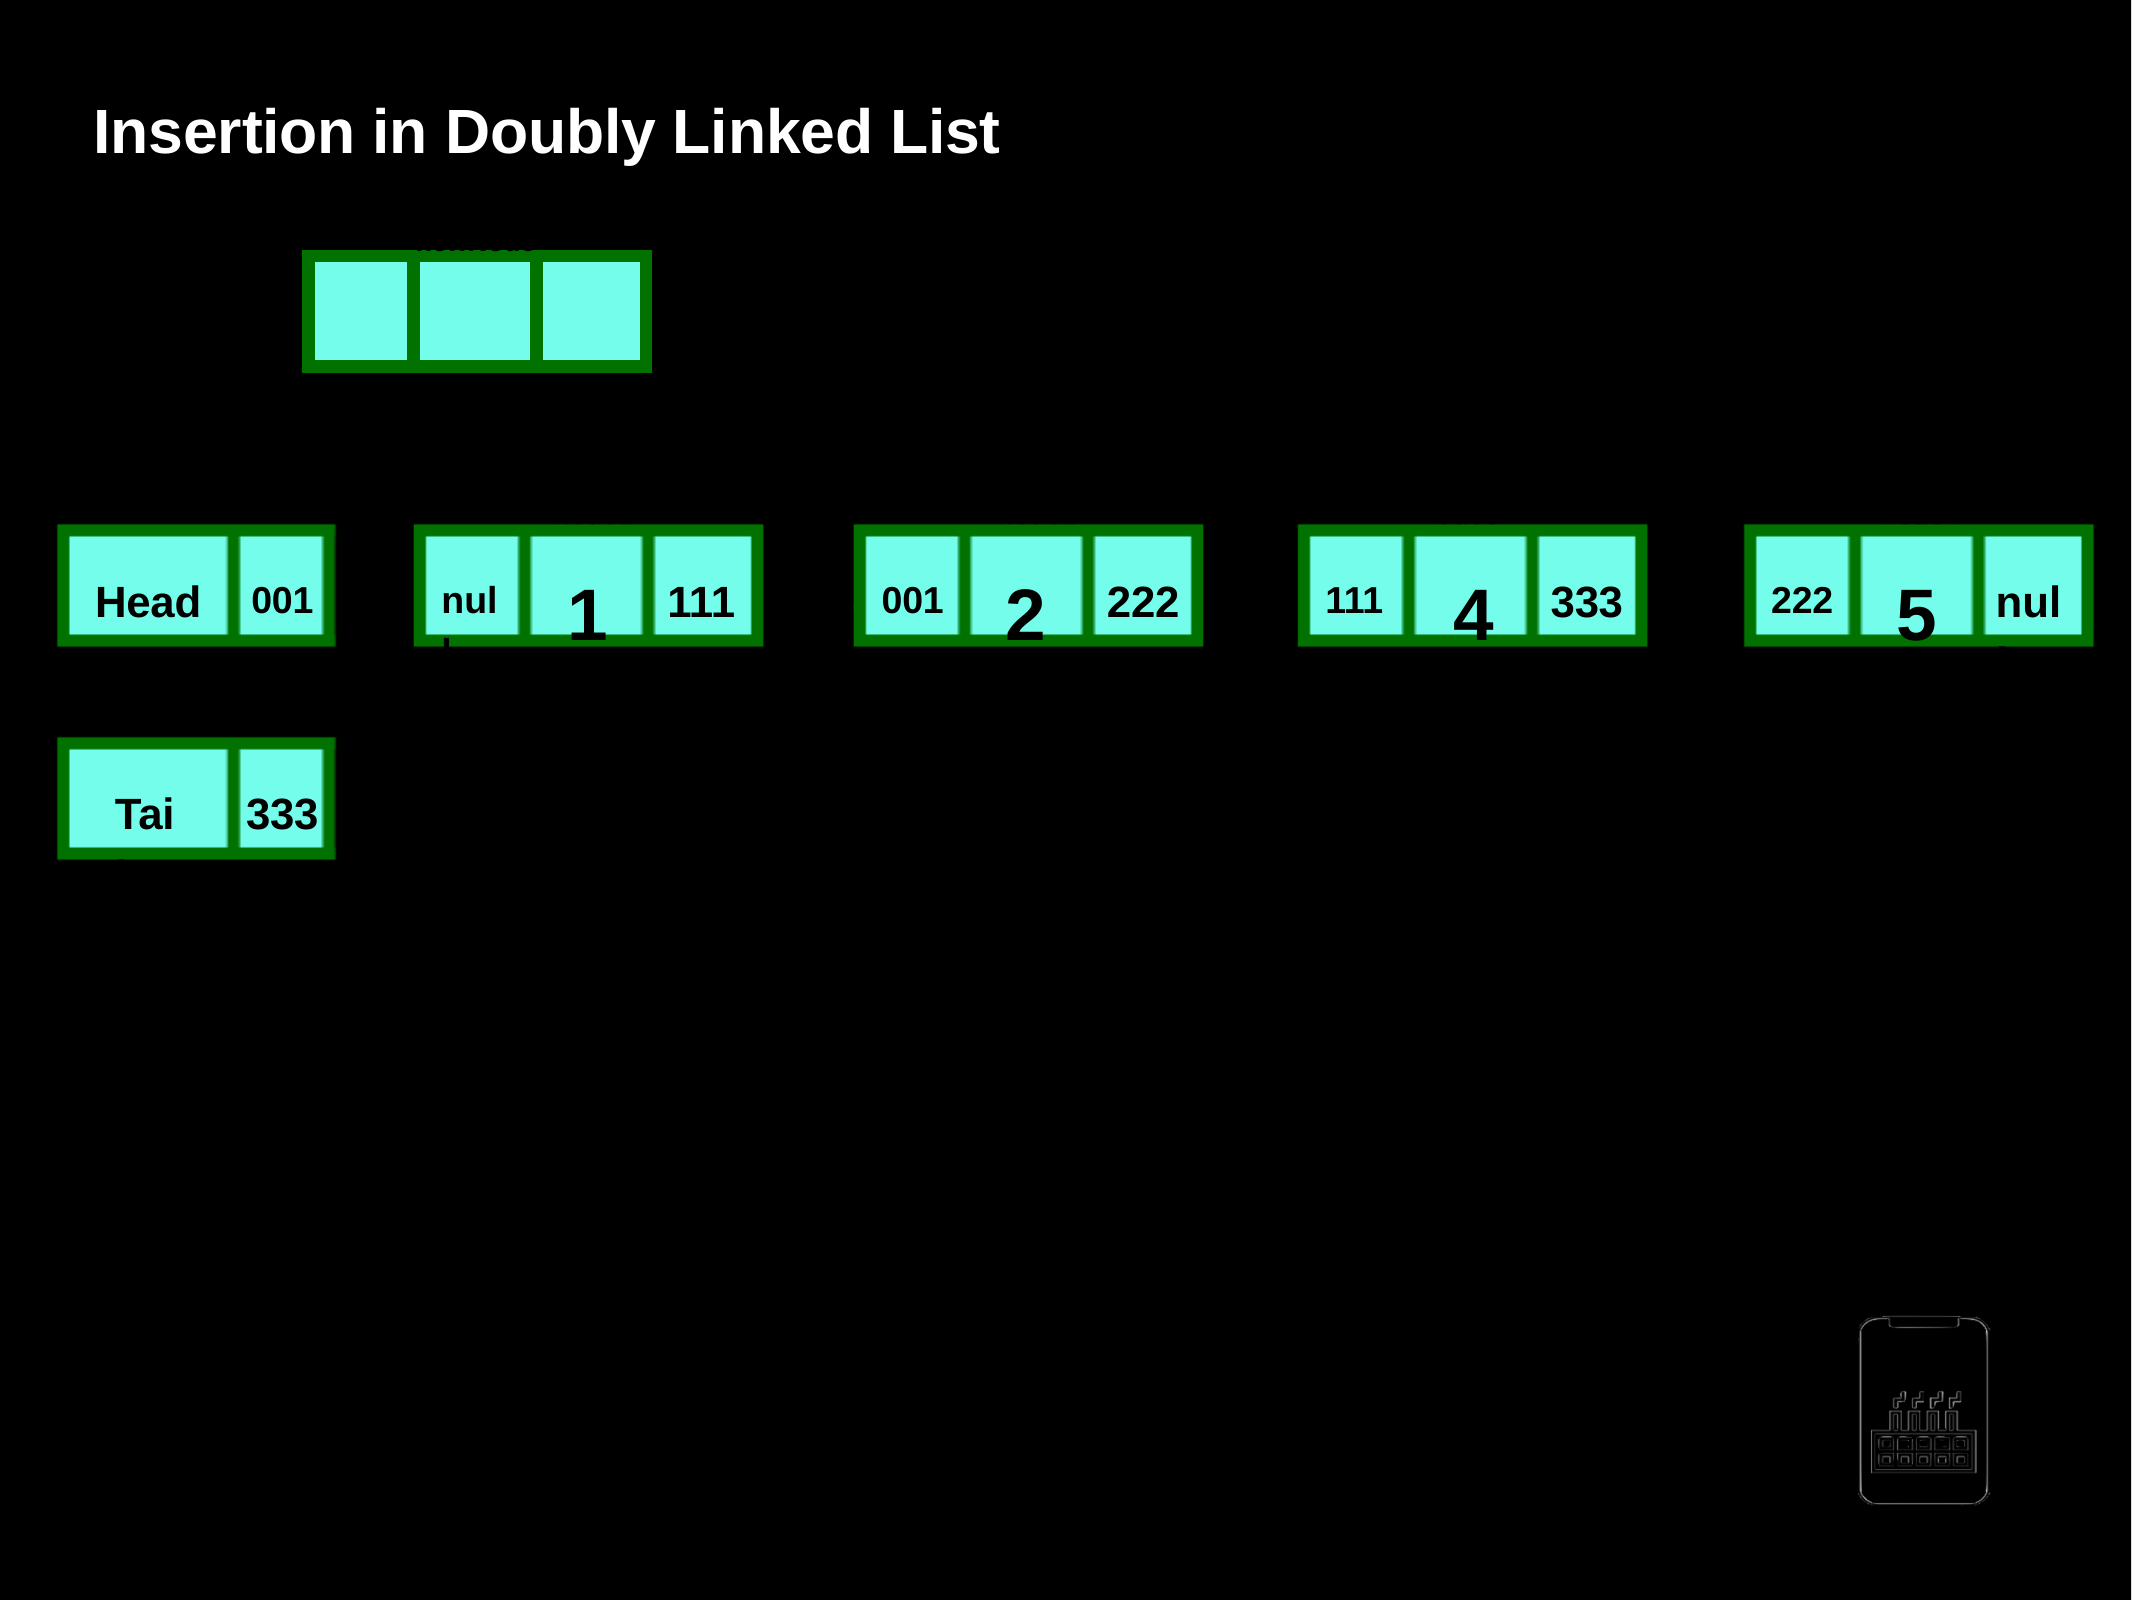

Insertion in Doubly Linked List
newNode

node1
node2
node3
node4

1
2
111
4
222
5
Head
111
222
333
null
001
null
001
111
222
001
333
Tail
333

AppMillers
www.appmillers.com